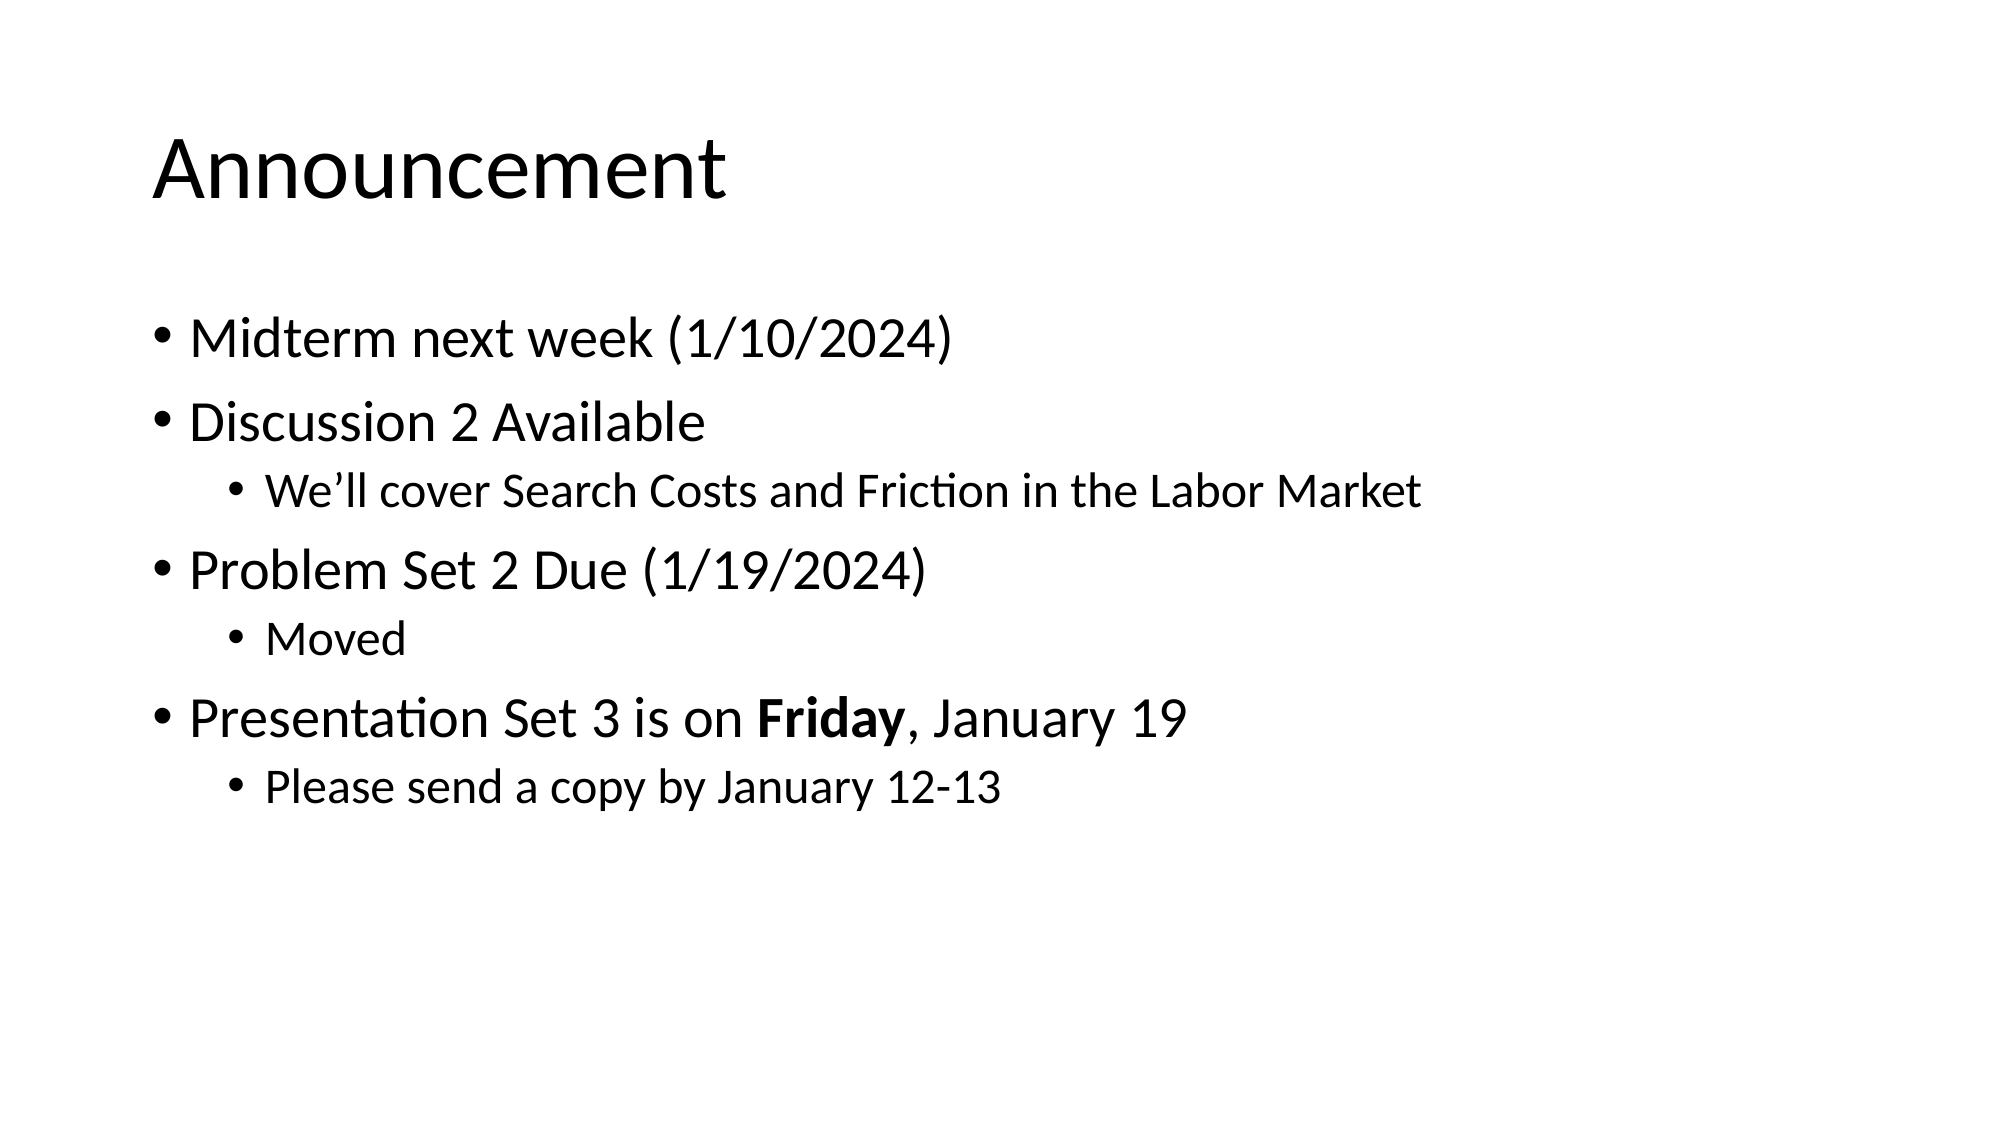

# Announcement
Midterm next week (1/10/2024)
Discussion 2 Available
We’ll cover Search Costs and Friction in the Labor Market
Problem Set 2 Due (1/19/2024)
Moved
Presentation Set 3 is on Friday, January 19
Please send a copy by January 12-13